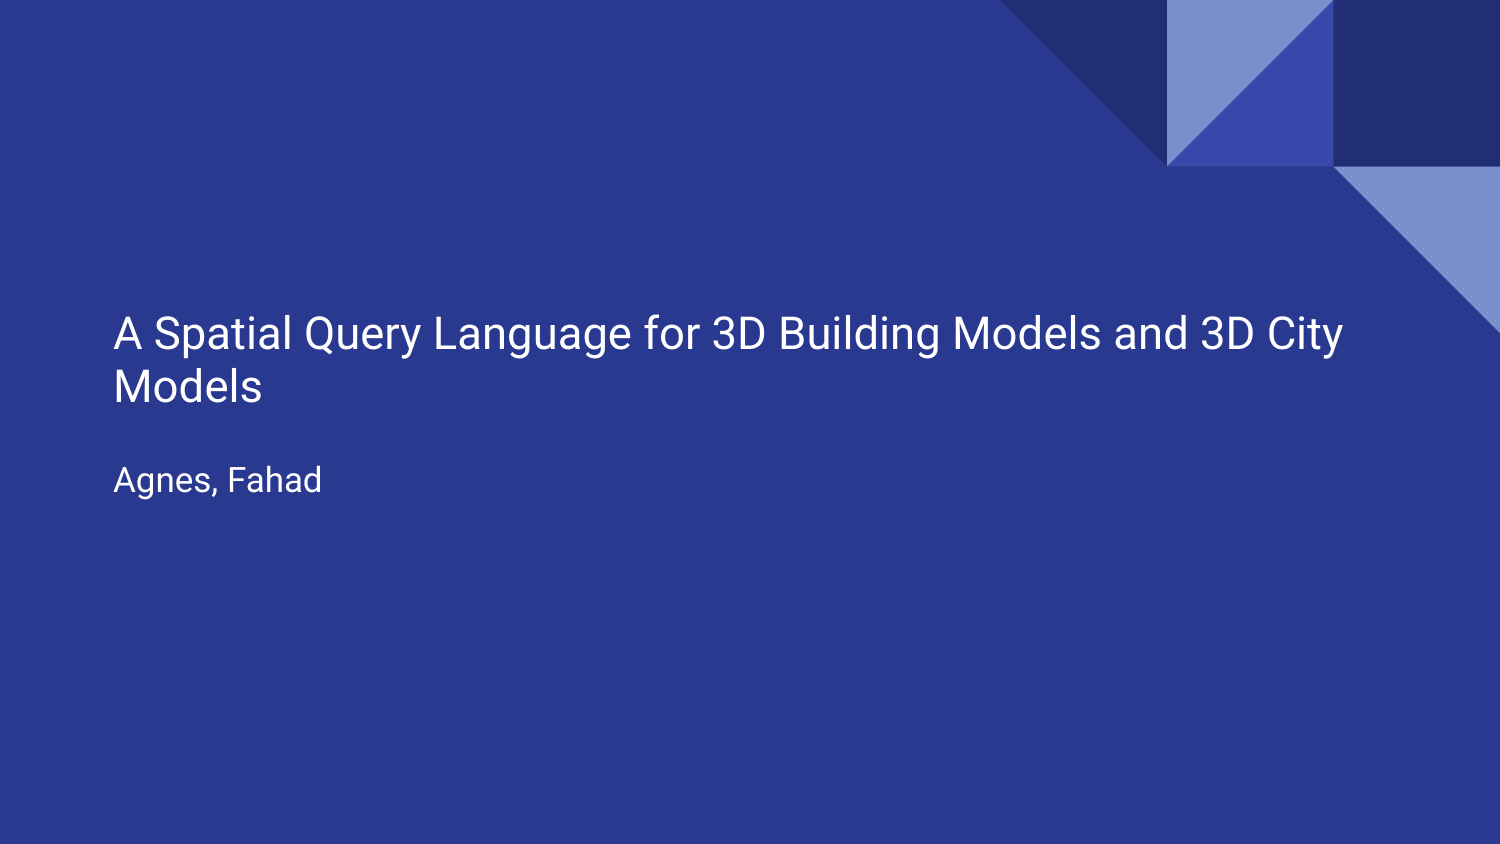

# A Spatial Query Language for 3D Building Models and 3D City Models
Agnes, Fahad